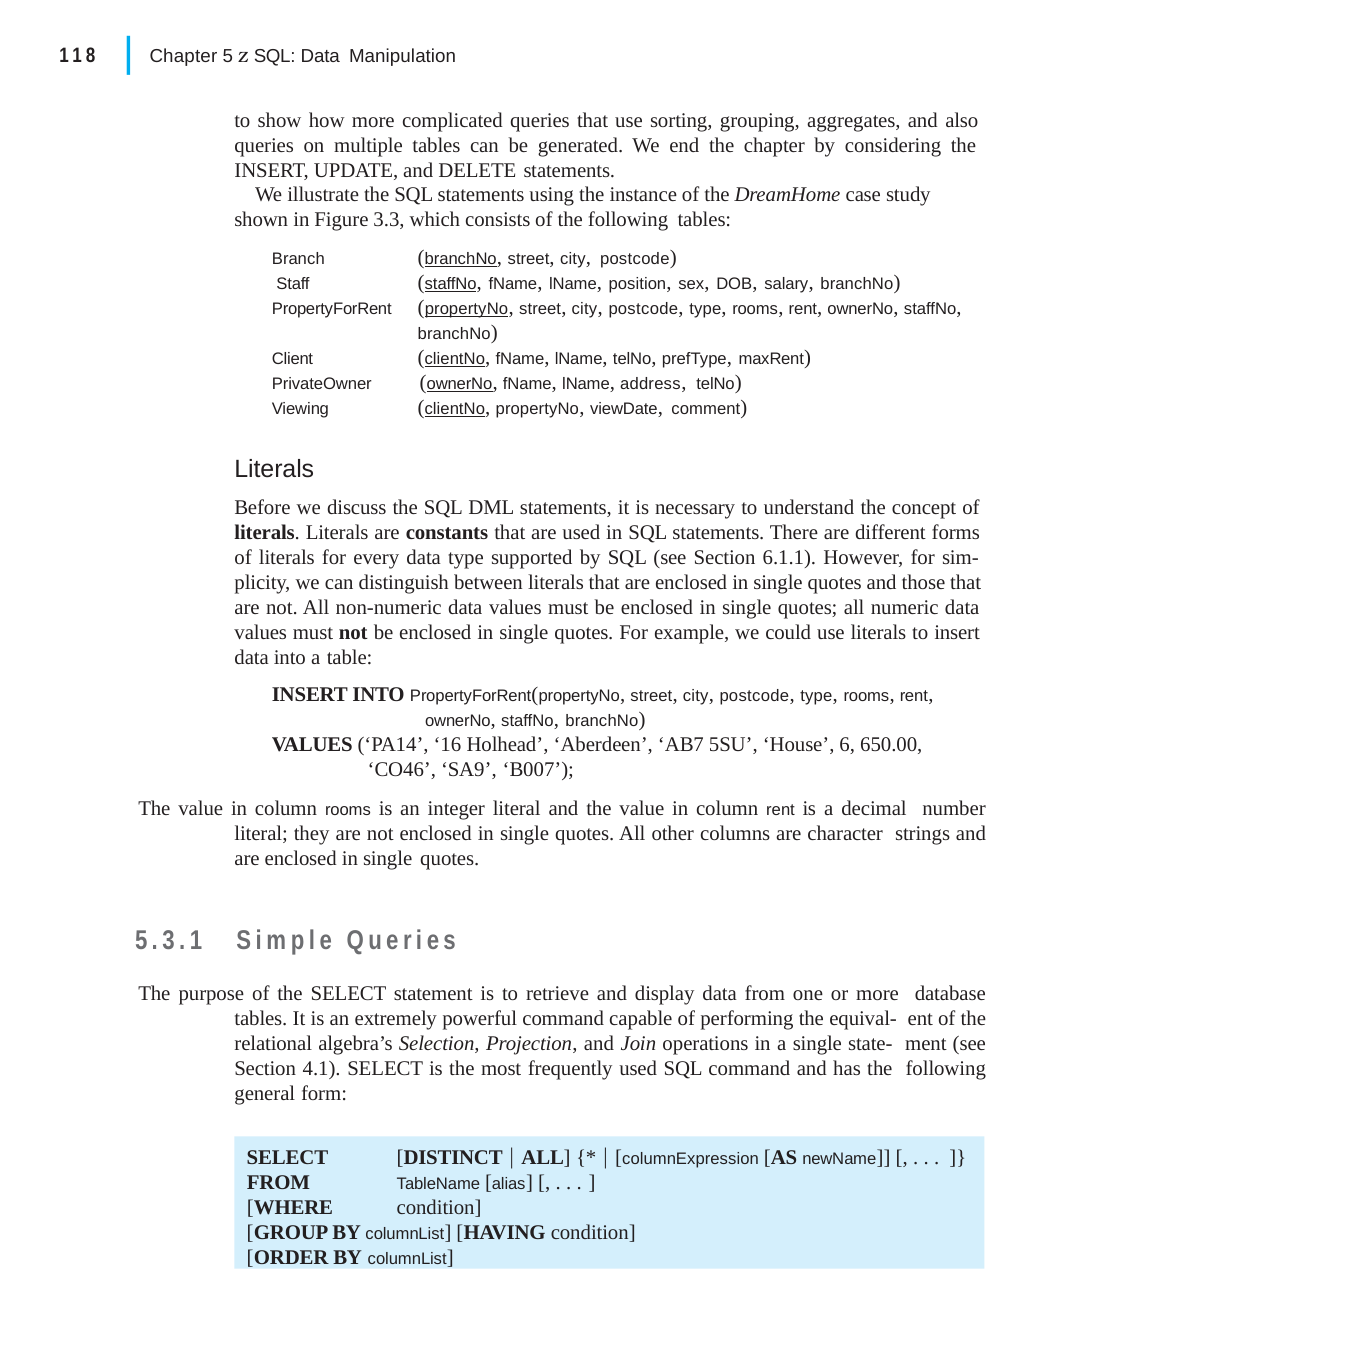

|
118
Chapter 5 z SQL: Data Manipulation
to show how more complicated queries that use sorting, grouping, aggregates, and also  queries on multiple tables can be generated. We end the chapter by considering the  INSERT, UPDATE, and DELETE statements.
We illustrate the SQL statements using the instance of the DreamHome case study  shown in Figure 3.3, which consists of the following tables:
Branch  Staff
(branchNo, street, city, postcode)
(staffNo, fName, lName, position, sex, DOB, salary, branchNo)
PropertyForRent	(propertyNo, street, city, postcode, type, rooms, rent, ownerNo, staffNo,  branchNo)
(clientNo, fName, lName, telNo, prefType, maxRent)
Client
PrivateOwner	(ownerNo, fName, lName, address, telNo)
(clientNo, propertyNo, viewDate, comment)
Viewing
Literals
Before we discuss the SQL DML statements, it is necessary to understand the concept of  literals. Literals are constants that are used in SQL statements. There are different forms  of literals for every data type supported by SQL (see Section 6.1.1). However, for sim-  plicity, we can distinguish between literals that are enclosed in single quotes and those that  are not. All non-numeric data values must be enclosed in single quotes; all numeric data  values must not be enclosed in single quotes. For example, we could use literals to insert  data into a table:
INSERT INTO PropertyForRent(propertyNo, street, city, postcode, type, rooms, rent,  ownerNo, staffNo, branchNo)
VALUES (‘PA14’, ‘16 Holhead’, ‘Aberdeen’, ‘AB7 5SU’, ‘House’, 6, 650.00,  ‘CO46’, ‘SA9’, ‘B007’);
The value in column rooms is an integer literal and the value in column rent is a decimal  number literal; they are not enclosed in single quotes. All other columns are character  strings and are enclosed in single quotes.

5.3.1	Simple Queries
The purpose of the SELECT statement is to retrieve and display data from one or more  database tables. It is an extremely powerful command capable of performing the equival-  ent of the relational algebra’s Selection, Projection, and Join operations in a single state-  ment (see Section 4.1). SELECT is the most frequently used SQL command and has the  following general form:
SELECT	[DISTINCT | ALL] {* | [columnExpression [AS newName]] [, . . . ]}
FROM	TableName [alias] [, . . . ]
[WHERE	condition]
[GROUP BY columnList] [HAVING condition]  [ORDER BY columnList]